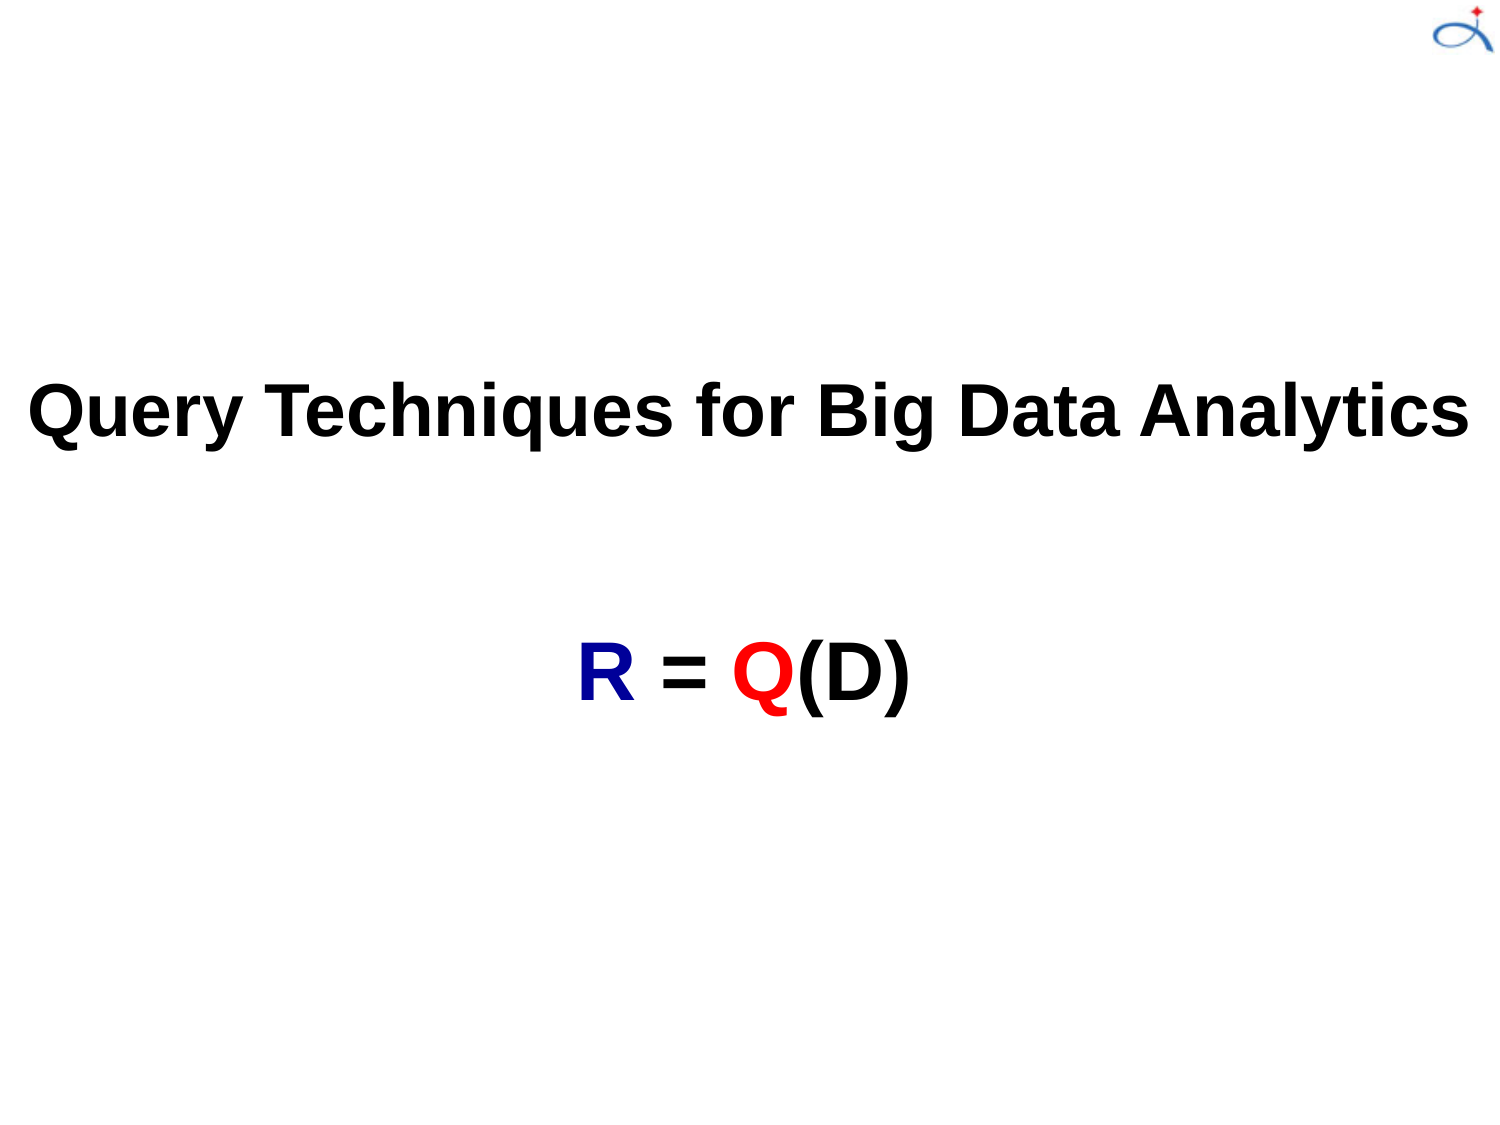

Query Techniques for Big Data Analytics
R = Q(D)